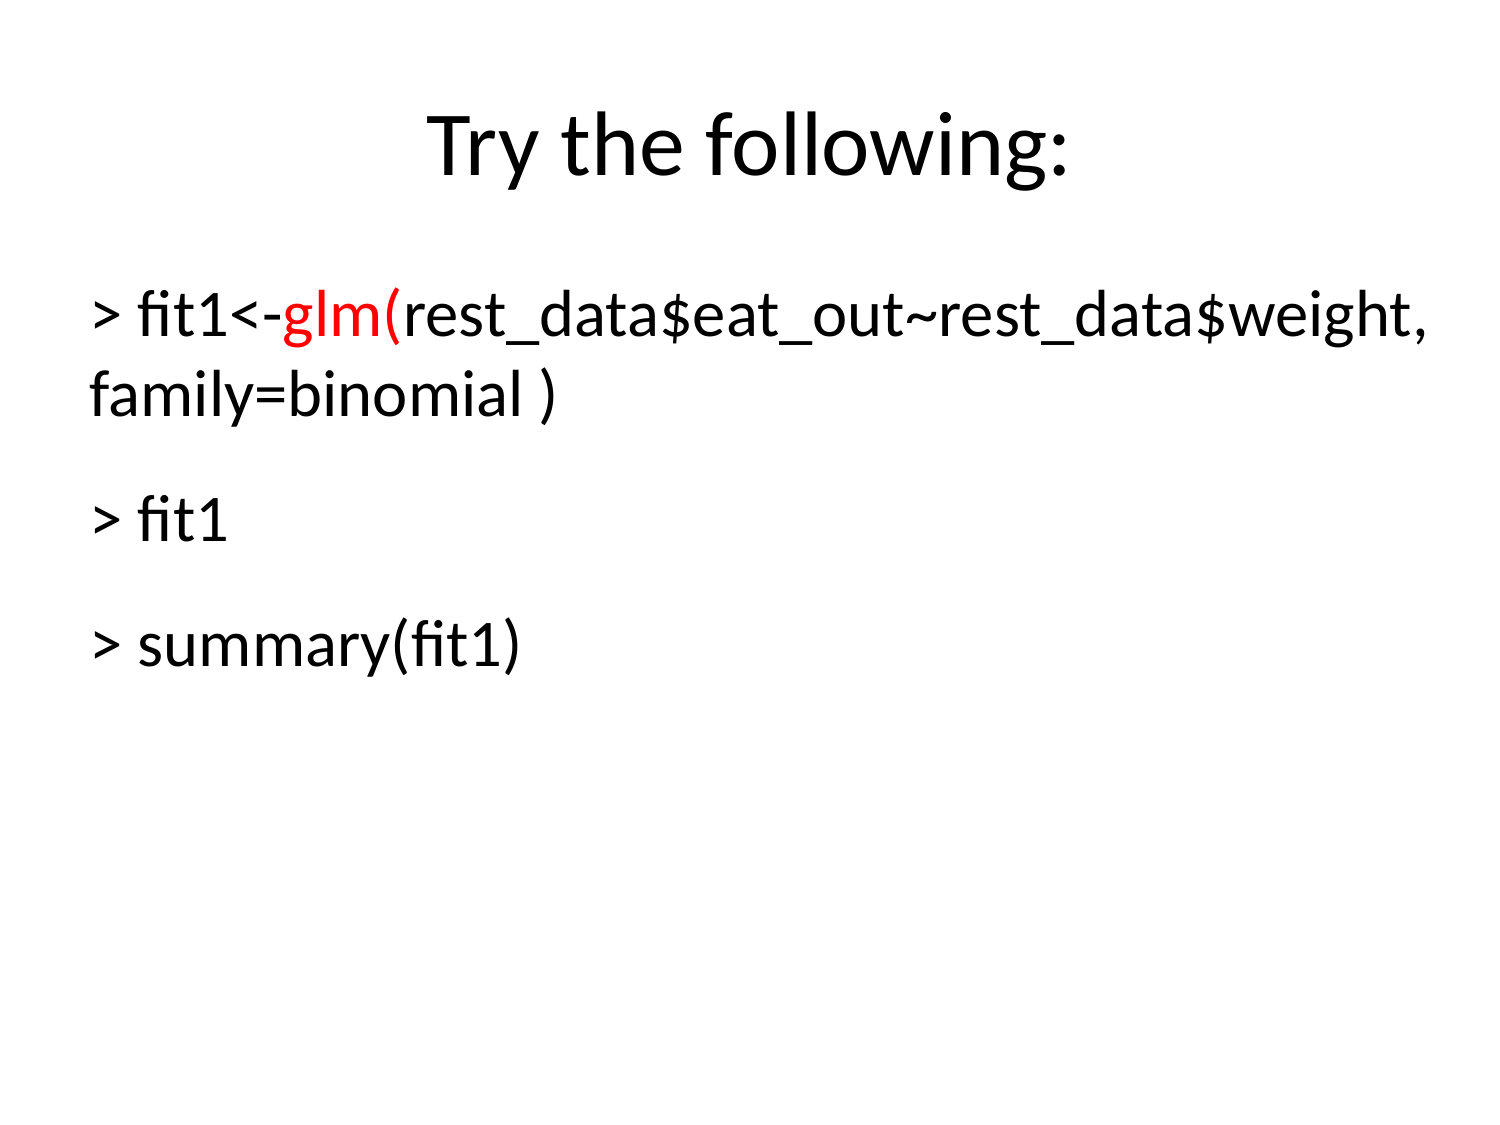

Try the following:
> fit1<-glm(rest_data$eat_out~rest_data$weight, family=binomial )

> fit1

> summary(fit1)